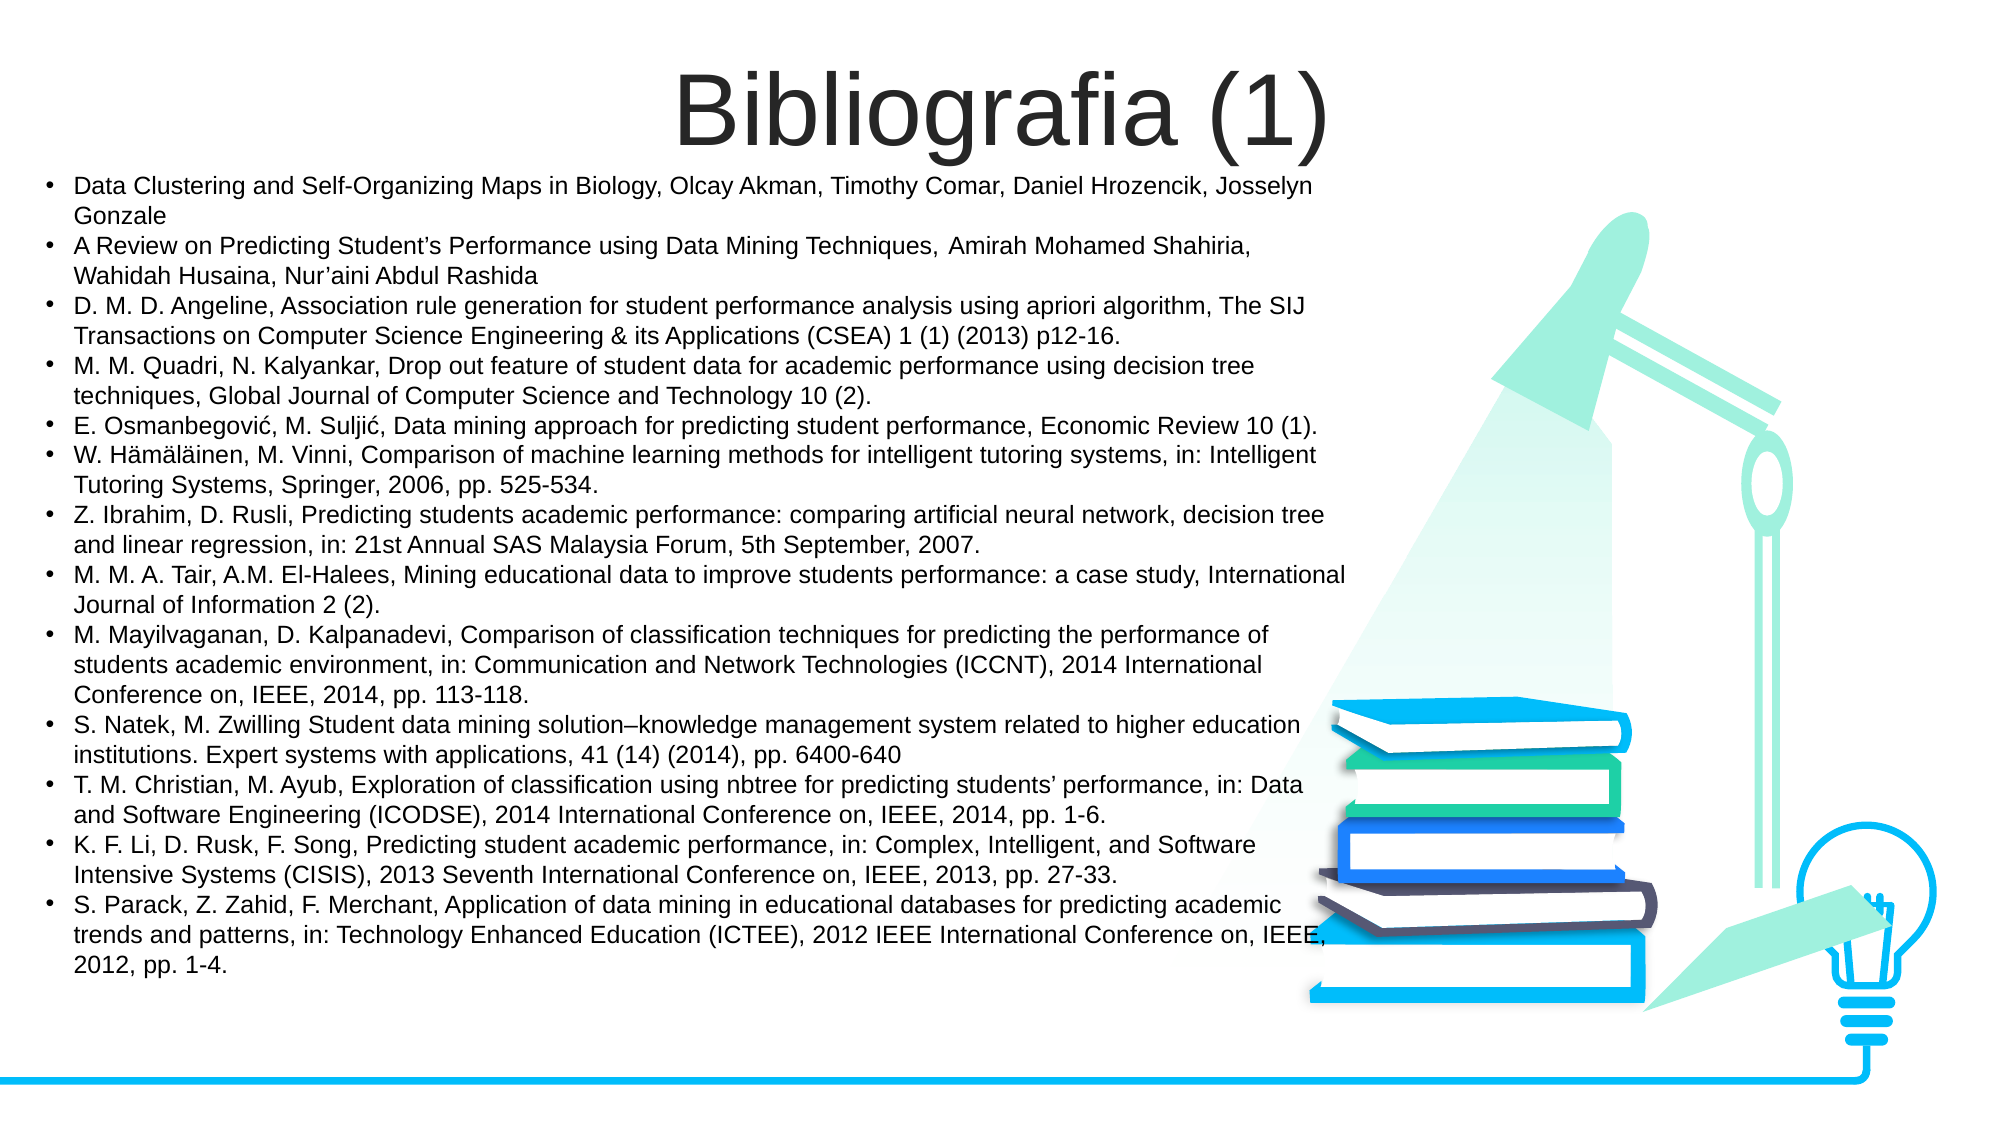

Bibliografia (1)
Data Clustering and Self-Organizing Maps in Biology, Olcay Akman, Timothy Comar, Daniel Hrozencik, Josselyn Gonzale
A Review on Predicting Student’s Performance using Data Mining Techniques, Amirah Mohamed Shahiria, Wahidah Husaina, Nur’aini Abdul Rashida
D. M. D. Angeline, Association rule generation for student performance analysis using apriori algorithm, The SIJ Transactions on Computer Science Engineering & its Applications (CSEA) 1 (1) (2013) p12-16.
M. M. Quadri, N. Kalyankar, Drop out feature of student data for academic performance using decision tree techniques, Global Journal of Computer Science and Technology 10 (2).
E. Osmanbegović, M. Suljić, Data mining approach for predicting student performance, Economic Review 10 (1).
W. Hämäläinen, M. Vinni, Comparison of machine learning methods for intelligent tutoring systems, in: Intelligent Tutoring Systems, Springer, 2006, pp. 525-534.
Z. Ibrahim, D. Rusli, Predicting students academic performance: comparing artificial neural network, decision tree and linear regression, in: 21st Annual SAS Malaysia Forum, 5th September, 2007.
M. M. A. Tair, A.M. El-Halees, Mining educational data to improve students performance: a case study, International Journal of Information 2 (2).
M. Mayilvaganan, D. Kalpanadevi, Comparison of classification techniques for predicting the performance of students academic environment, in: Communication and Network Technologies (ICCNT), 2014 International Conference on, IEEE, 2014, pp. 113-118.
S. Natek, M. Zwilling Student data mining solution–knowledge management system related to higher education institutions. Expert systems with applications, 41 (14) (2014), pp. 6400-640
T. M. Christian, M. Ayub, Exploration of classification using nbtree for predicting students’ performance, in: Data and Software Engineering (ICODSE), 2014 International Conference on, IEEE, 2014, pp. 1-6.
K. F. Li, D. Rusk, F. Song, Predicting student academic performance, in: Complex, Intelligent, and Software Intensive Systems (CISIS), 2013 Seventh International Conference on, IEEE, 2013, pp. 27-33.
S. Parack, Z. Zahid, F. Merchant, Application of data mining in educational databases for predicting academic trends and patterns, in: Technology Enhanced Education (ICTEE), 2012 IEEE International Conference on, IEEE, 2012, pp. 1-4.